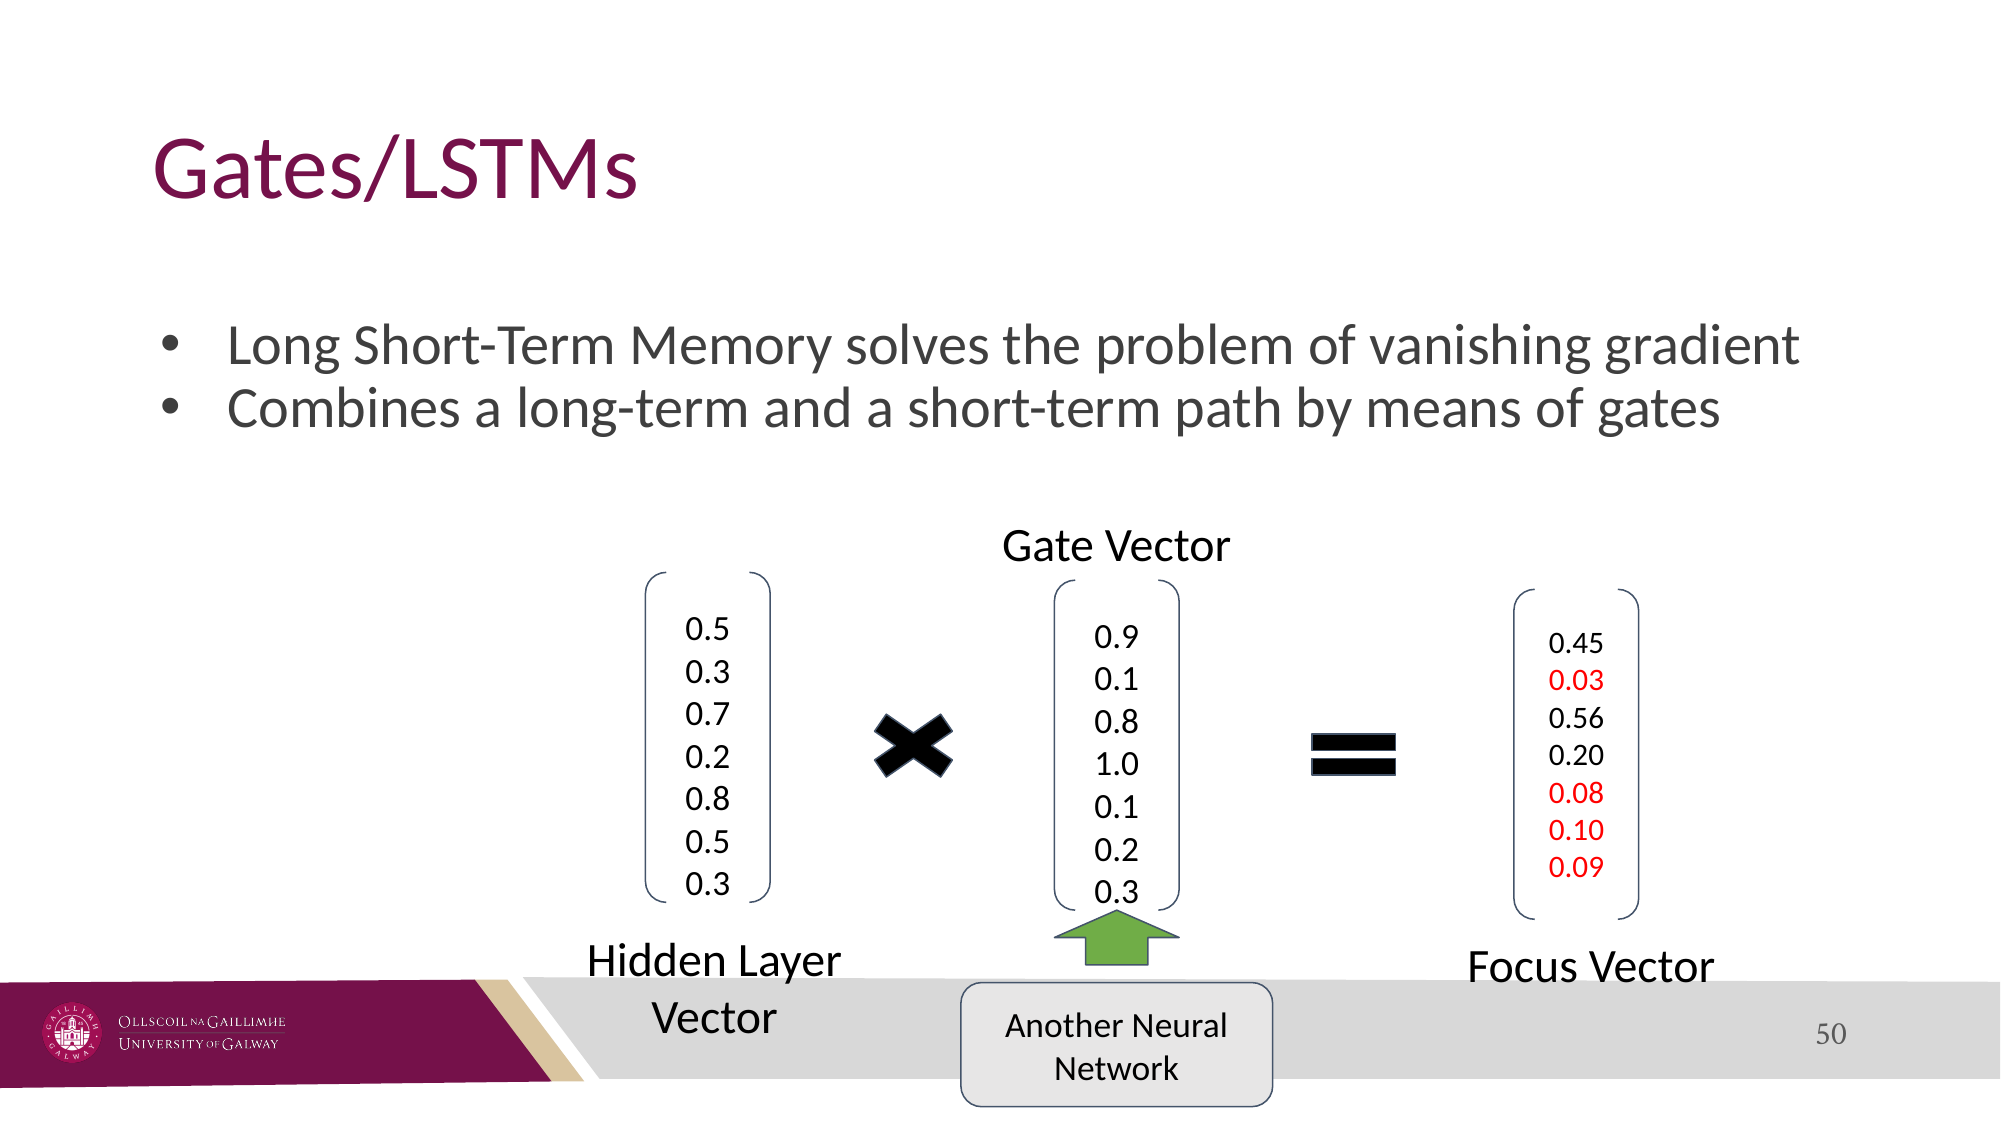

# Gates/LSTMs
Long Short-Term Memory solves the problem of vanishing gradient
Combines a long-term and a short-term path by means of gates
Gate Vector

0.5
0.3
0.7
0.2
0.8
0.5
0.3
0.9
0.1
0.8
1.0
0.1
0.2
0.3
0.45
0.03
0.56
0.20
0.08
0.10
0.09

Hidden Layer Vector
Focus Vector
Another Neural Network
50